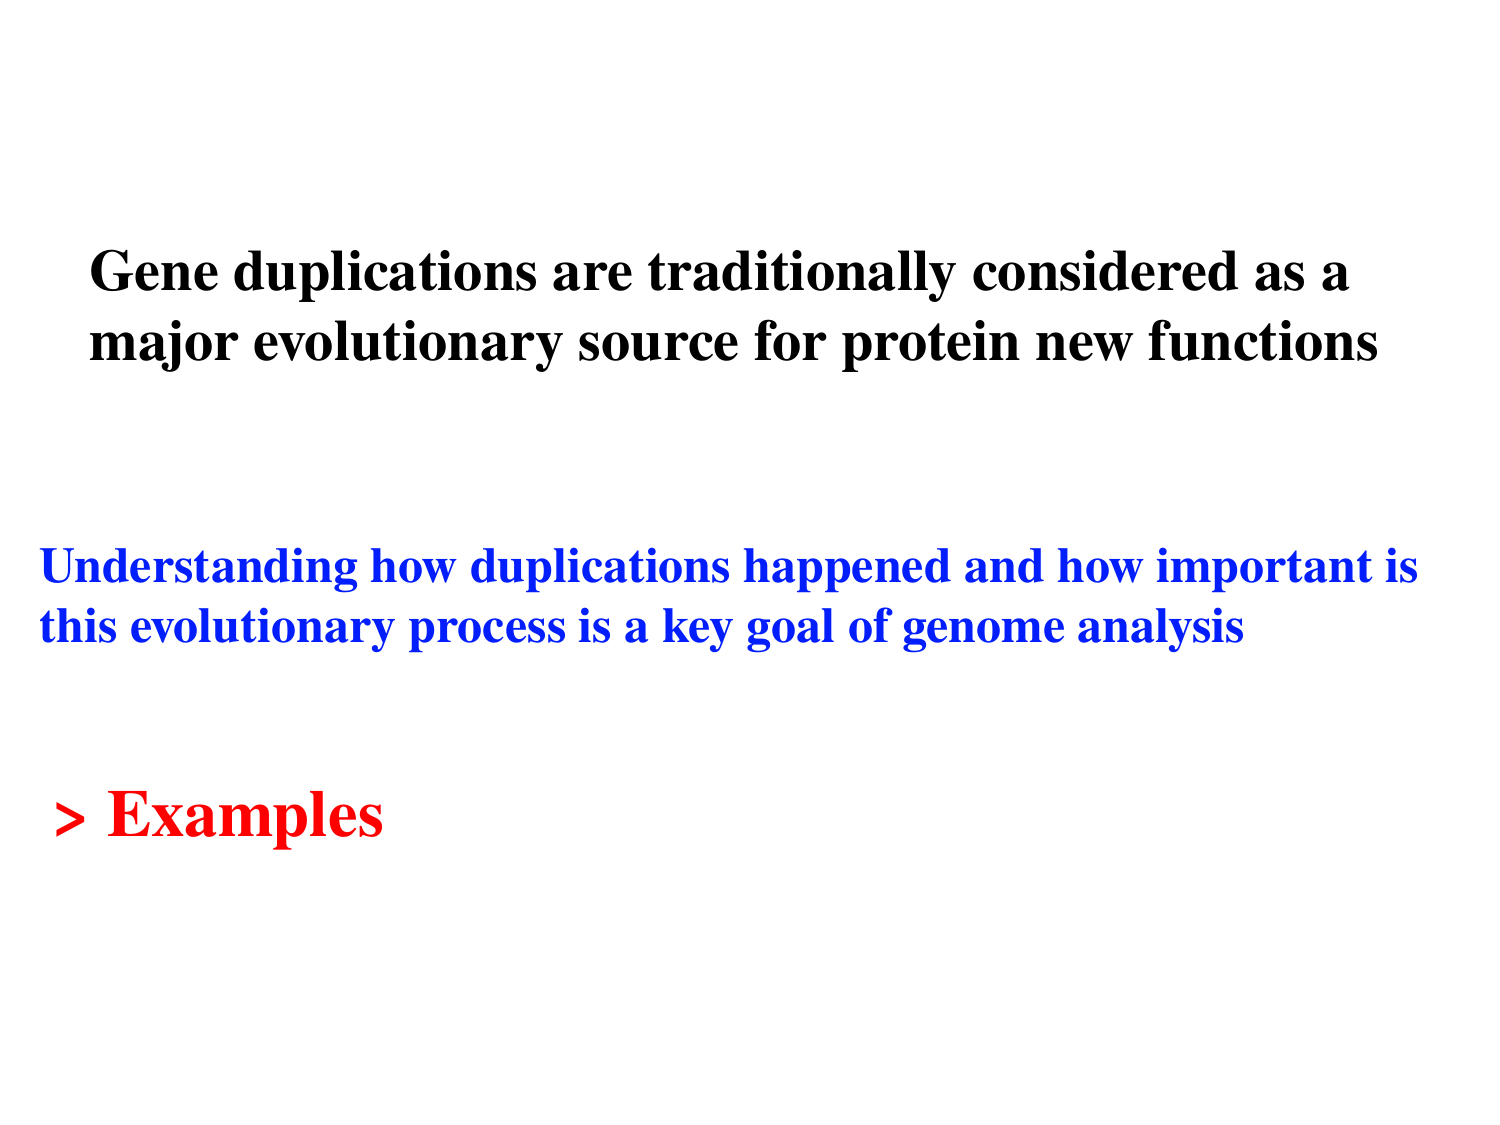

Gene duplications are traditionally considered as a major evolutionary source for protein new functions
Understanding how duplications happened and how important is this evolutionary process is a key goal of genome analysis
> Examples